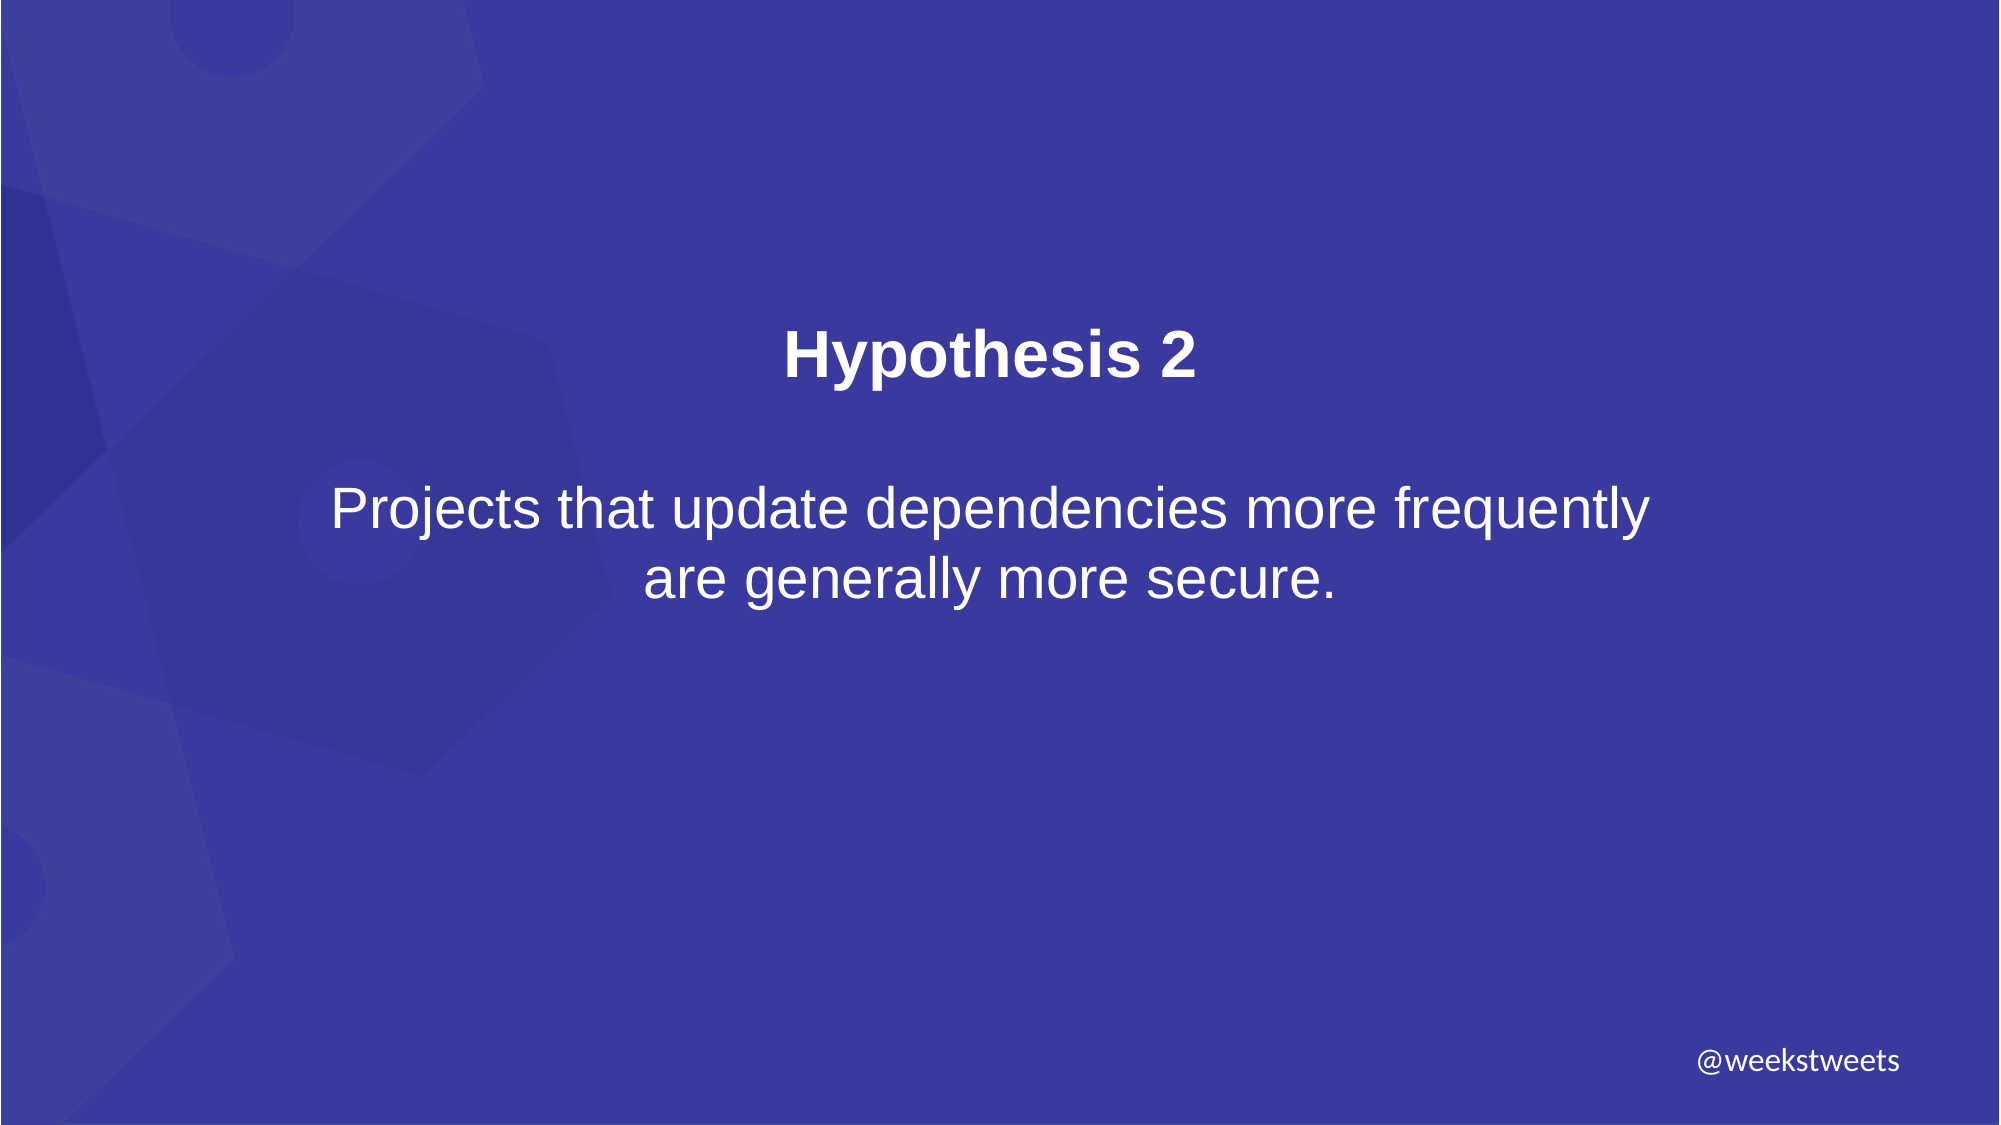

Hypothesis 2

Projects that update dependencies more frequently
are generally more secure.
@weekstweets